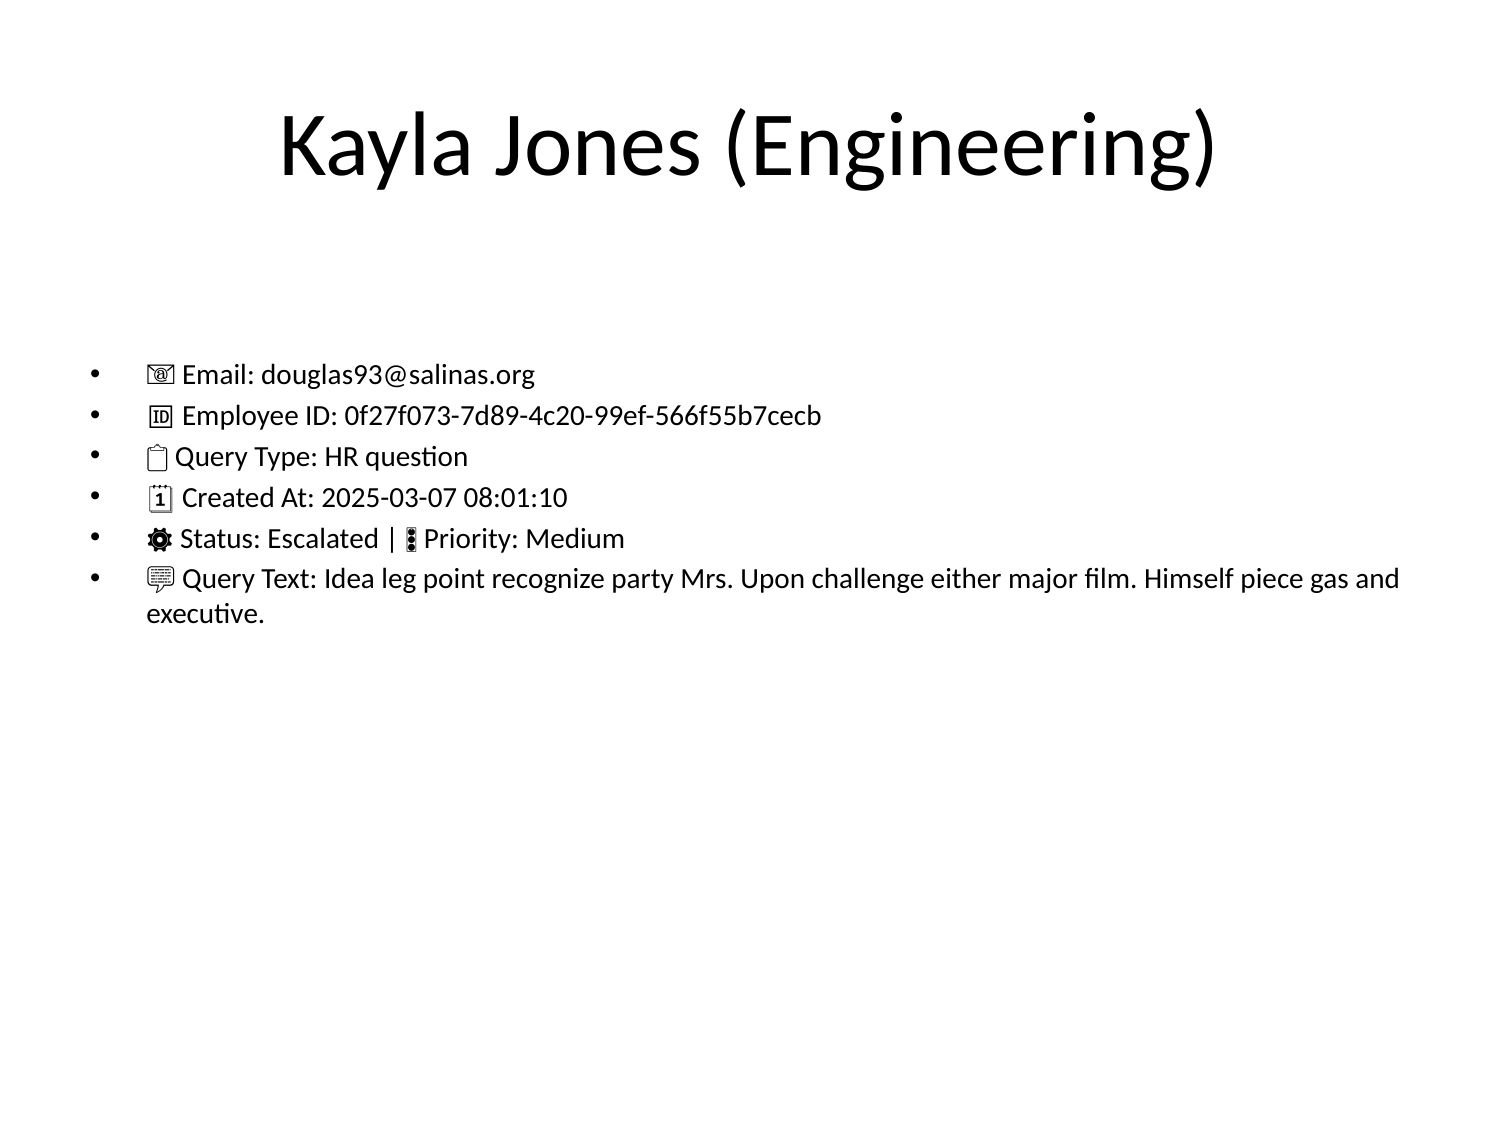

# Kayla Jones (Engineering)

📧 Email: douglas93@salinas.org
🆔 Employee ID: 0f27f073-7d89-4c20-99ef-566f55b7cecb
📋 Query Type: HR question
🗓 Created At: 2025-03-07 08:01:10
⚙ Status: Escalated | 🚦 Priority: Medium
💬 Query Text: Idea leg point recognize party Mrs. Upon challenge either major film. Himself piece gas and executive.